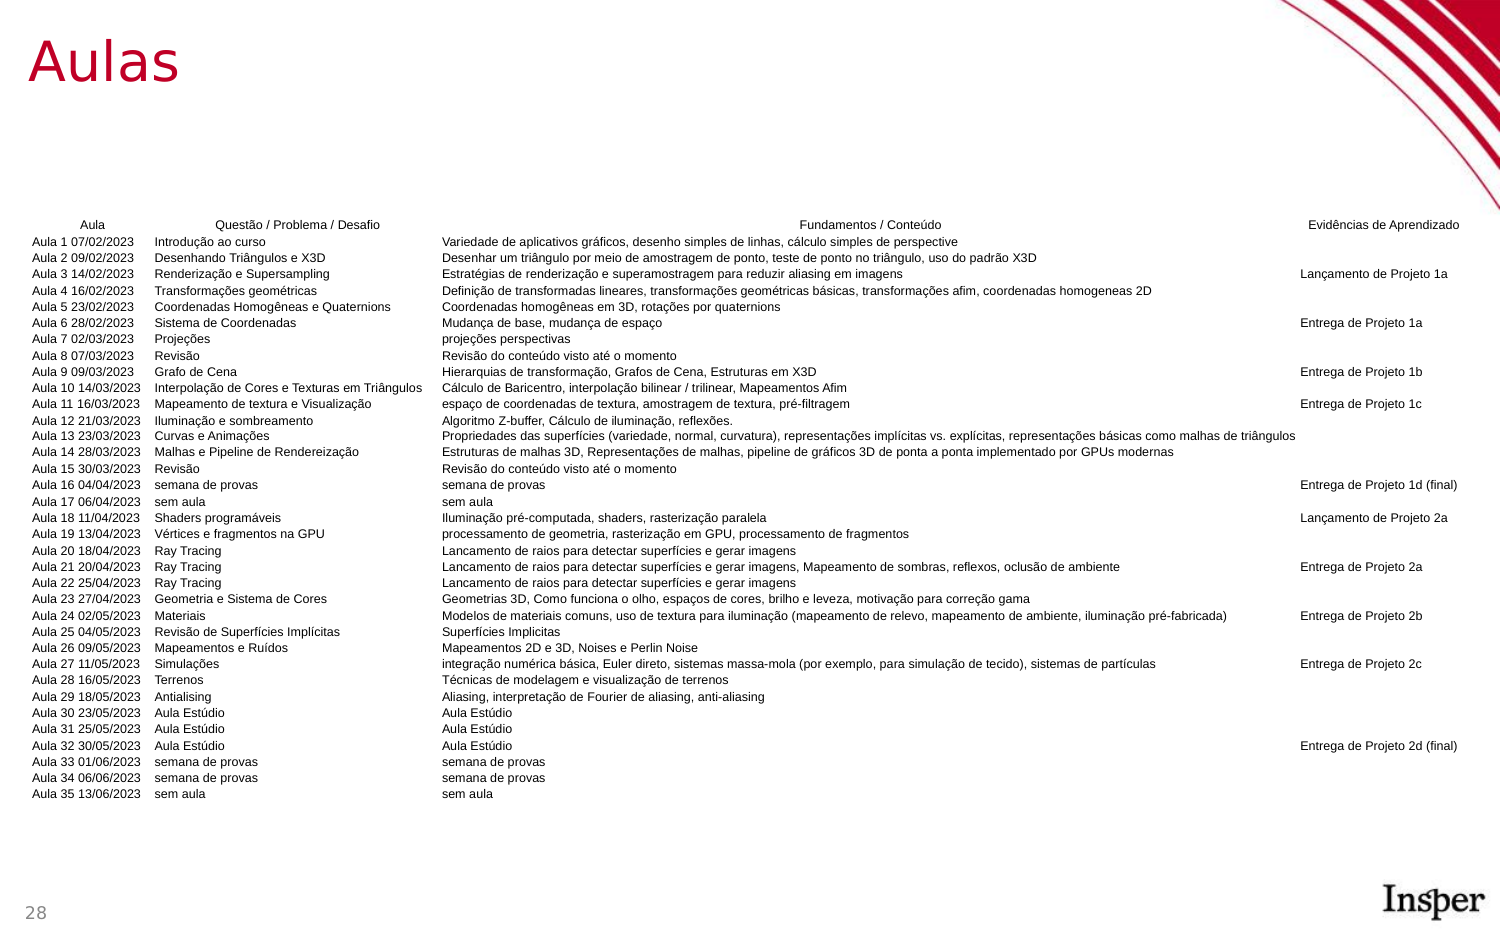

# Aulas
| Aula | Questão / Problema / Desafio | Fundamentos / Conteúdo | Evidências de Aprendizado |
| --- | --- | --- | --- |
| Aula 1 07/02/2023 | Introdução ao curso | Variedade de aplicativos gráficos, desenho simples de linhas, cálculo simples de perspective |  |
| Aula 2 09/02/2023 | Desenhando Triângulos e X3D | Desenhar um triângulo por meio de amostragem de ponto, teste de ponto no triângulo, uso do padrão X3D |  |
| Aula 3 14/02/2023 | Renderização e Supersampling | Estratégias de renderização e superamostragem para reduzir aliasing em imagens | Lançamento de Projeto 1a |
| Aula 4 16/02/2023 | Transformações geométricas | Definição de transformadas lineares, transformações geométricas básicas, transformações afim, coordenadas homogeneas 2D |  |
| Aula 5 23/02/2023 | Coordenadas Homogêneas e Quaternions | Coordenadas homogêneas em 3D, rotações por quaternions |  |
| Aula 6 28/02/2023 | Sistema de Coordenadas | Mudança de base, mudança de espaço | Entrega de Projeto 1a |
| Aula 7 02/03/2023 | Projeções | projeções perspectivas |  |
| Aula 8 07/03/2023 | Revisão | Revisão do conteúdo visto até o momento |  |
| Aula 9 09/03/2023 | Grafo de Cena | Hierarquias de transformação, Grafos de Cena, Estruturas em X3D | Entrega de Projeto 1b |
| Aula 10 14/03/2023 | Interpolação de Cores e Texturas em Triângulos | Cálculo de Baricentro, interpolação bilinear / trilinear, Mapeamentos Afim |  |
| Aula 11 16/03/2023 | Mapeamento de textura e Visualização | espaço de coordenadas de textura, amostragem de textura, pré-filtragem | Entrega de Projeto 1c |
| Aula 12 21/03/2023 | Iluminação e sombreamento | Algoritmo Z-buffer, Cálculo de iluminação, reflexões. |  |
| Aula 13 23/03/2023 | Curvas e Animações | Propriedades das superfícies (variedade, normal, curvatura), representações implícitas vs. explícitas, representações básicas como malhas de triângulos |  |
| Aula 14 28/03/2023 | Malhas e Pipeline de Rendereização | Estruturas de malhas 3D, Representações de malhas, pipeline de gráficos 3D de ponta a ponta implementado por GPUs modernas |  |
| Aula 15 30/03/2023 | Revisão | Revisão do conteúdo visto até o momento |  |
| Aula 16 04/04/2023 | semana de provas | semana de provas | Entrega de Projeto 1d (final) |
| Aula 17 06/04/2023 | sem aula | sem aula |  |
| Aula 18 11/04/2023 | Shaders programáveis | Iluminação pré-computada, shaders, rasterização paralela | Lançamento de Projeto 2a |
| Aula 19 13/04/2023 | Vértices e fragmentos na GPU | processamento de geometria, rasterização em GPU, processamento de fragmentos |  |
| Aula 20 18/04/2023 | Ray Tracing | Lancamento de raios para detectar superfícies e gerar imagens |  |
| Aula 21 20/04/2023 | Ray Tracing | Lancamento de raios para detectar superfícies e gerar imagens, Mapeamento de sombras, reflexos, oclusão de ambiente | Entrega de Projeto 2a |
| Aula 22 25/04/2023 | Ray Tracing | Lancamento de raios para detectar superfícies e gerar imagens |  |
| Aula 23 27/04/2023 | Geometria e Sistema de Cores | Geometrias 3D, Como funciona o olho, espaços de cores, brilho e leveza, motivação para correção gama |  |
| Aula 24 02/05/2023 | Materiais | Modelos de materiais comuns, uso de textura para iluminação (mapeamento de relevo, mapeamento de ambiente, iluminação pré-fabricada) | Entrega de Projeto 2b |
| Aula 25 04/05/2023 | Revisão de Superfícies Implícitas | Superfícies Implicitas |  |
| Aula 26 09/05/2023 | Mapeamentos e Ruídos | Mapeamentos 2D e 3D, Noises e Perlin Noise |  |
| Aula 27 11/05/2023 | Simulações | integração numérica básica, Euler direto, sistemas massa-mola (por exemplo, para simulação de tecido), sistemas de partículas | Entrega de Projeto 2c |
| Aula 28 16/05/2023 | Terrenos | Técnicas de modelagem e visualização de terrenos |  |
| Aula 29 18/05/2023 | Antialising | Aliasing, interpretação de Fourier de aliasing, anti-aliasing |  |
| Aula 30 23/05/2023 | Aula Estúdio | Aula Estúdio |  |
| Aula 31 25/05/2023 | Aula Estúdio | Aula Estúdio |  |
| Aula 32 30/05/2023 | Aula Estúdio | Aula Estúdio | Entrega de Projeto 2d (final) |
| Aula 33 01/06/2023 | semana de provas | semana de provas |  |
| Aula 34 06/06/2023 | semana de provas | semana de provas |  |
| Aula 35 13/06/2023 | sem aula | sem aula |  |
28